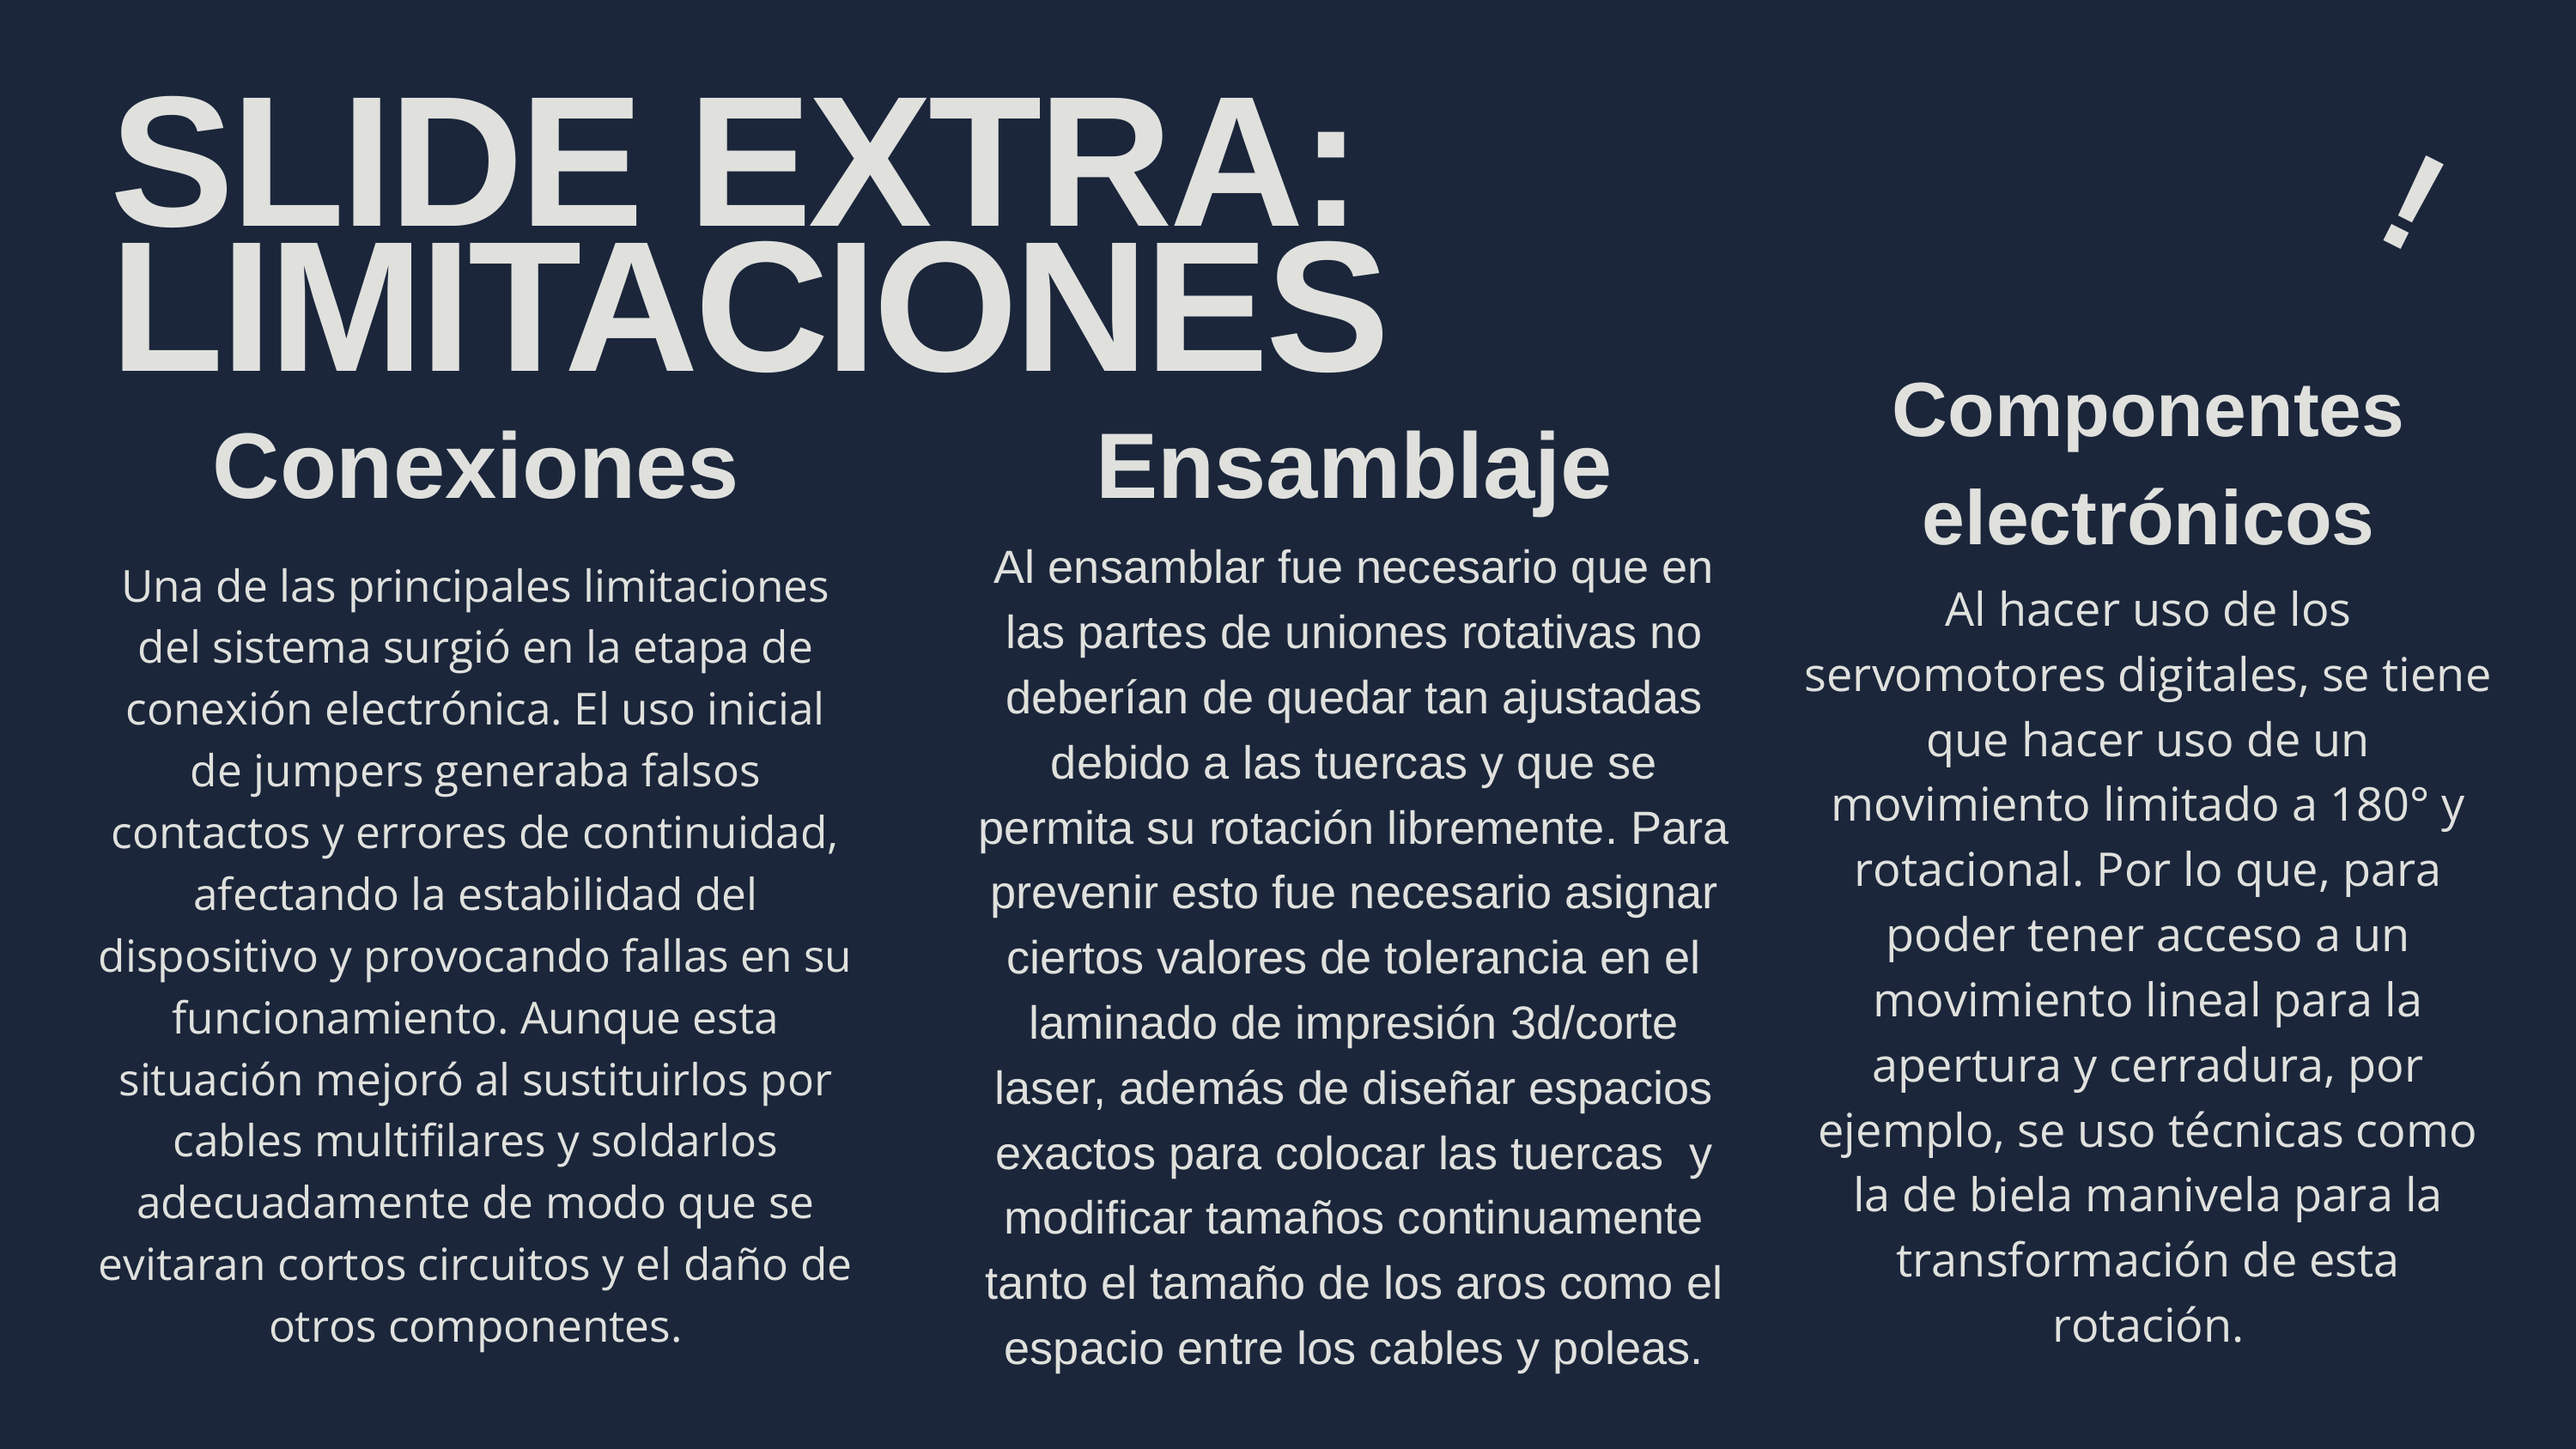

!
SLIDE EXTRA: LIMITACIONES
Componentes
electrónicos
Conexiones
Ensamblaje
Al ensamblar fue necesario que en las partes de uniones rotativas no deberían de quedar tan ajustadas debido a las tuercas y que se permita su rotación libremente. Para prevenir esto fue necesario asignar ciertos valores de tolerancia en el laminado de impresión 3d/corte laser, además de diseñar espacios exactos para colocar las tuercas  y modificar tamaños continuamente tanto el tamaño de los aros como el espacio entre los cables y poleas.
Una de las principales limitaciones del sistema surgió en la etapa de conexión electrónica. El uso inicial de jumpers generaba falsos contactos y errores de continuidad, afectando la estabilidad del dispositivo y provocando fallas en su funcionamiento. Aunque esta situación mejoró al sustituirlos por cables multifilares y soldarlos adecuadamente de modo que se evitaran cortos circuitos y el daño de otros componentes.
Al hacer uso de los servomotores digitales, se tiene que hacer uso de un movimiento limitado a 180° y rotacional. Por lo que, para poder tener acceso a un movimiento lineal para la apertura y cerradura, por ejemplo, se uso técnicas como la de biela manivela para la transformación de esta rotación.